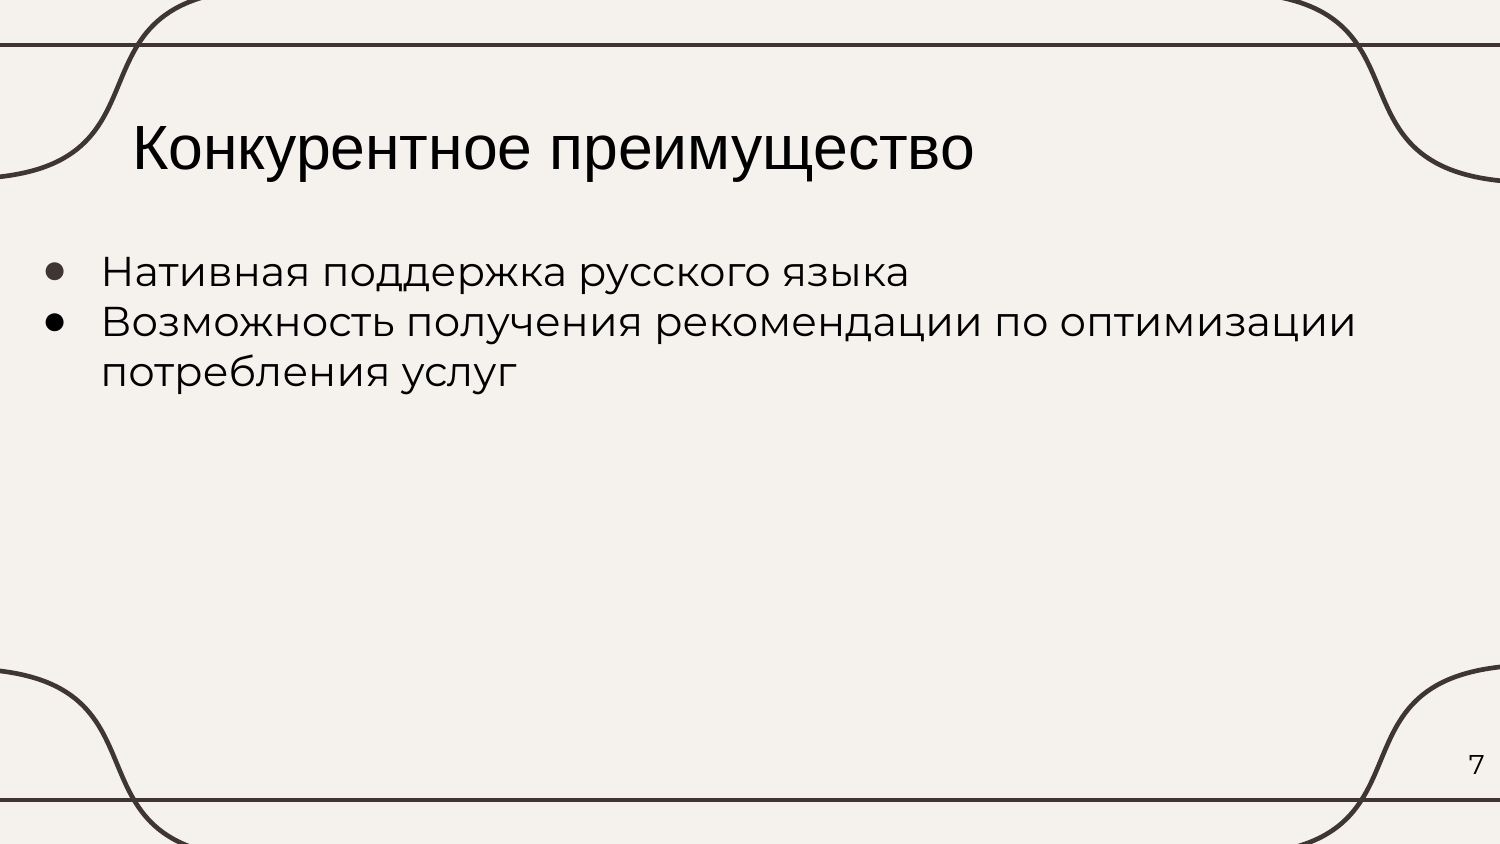

Конкурентное преимущество
Нативная поддержка русского языка
Возможность получения рекомендации по оптимизации потребления услуг
7